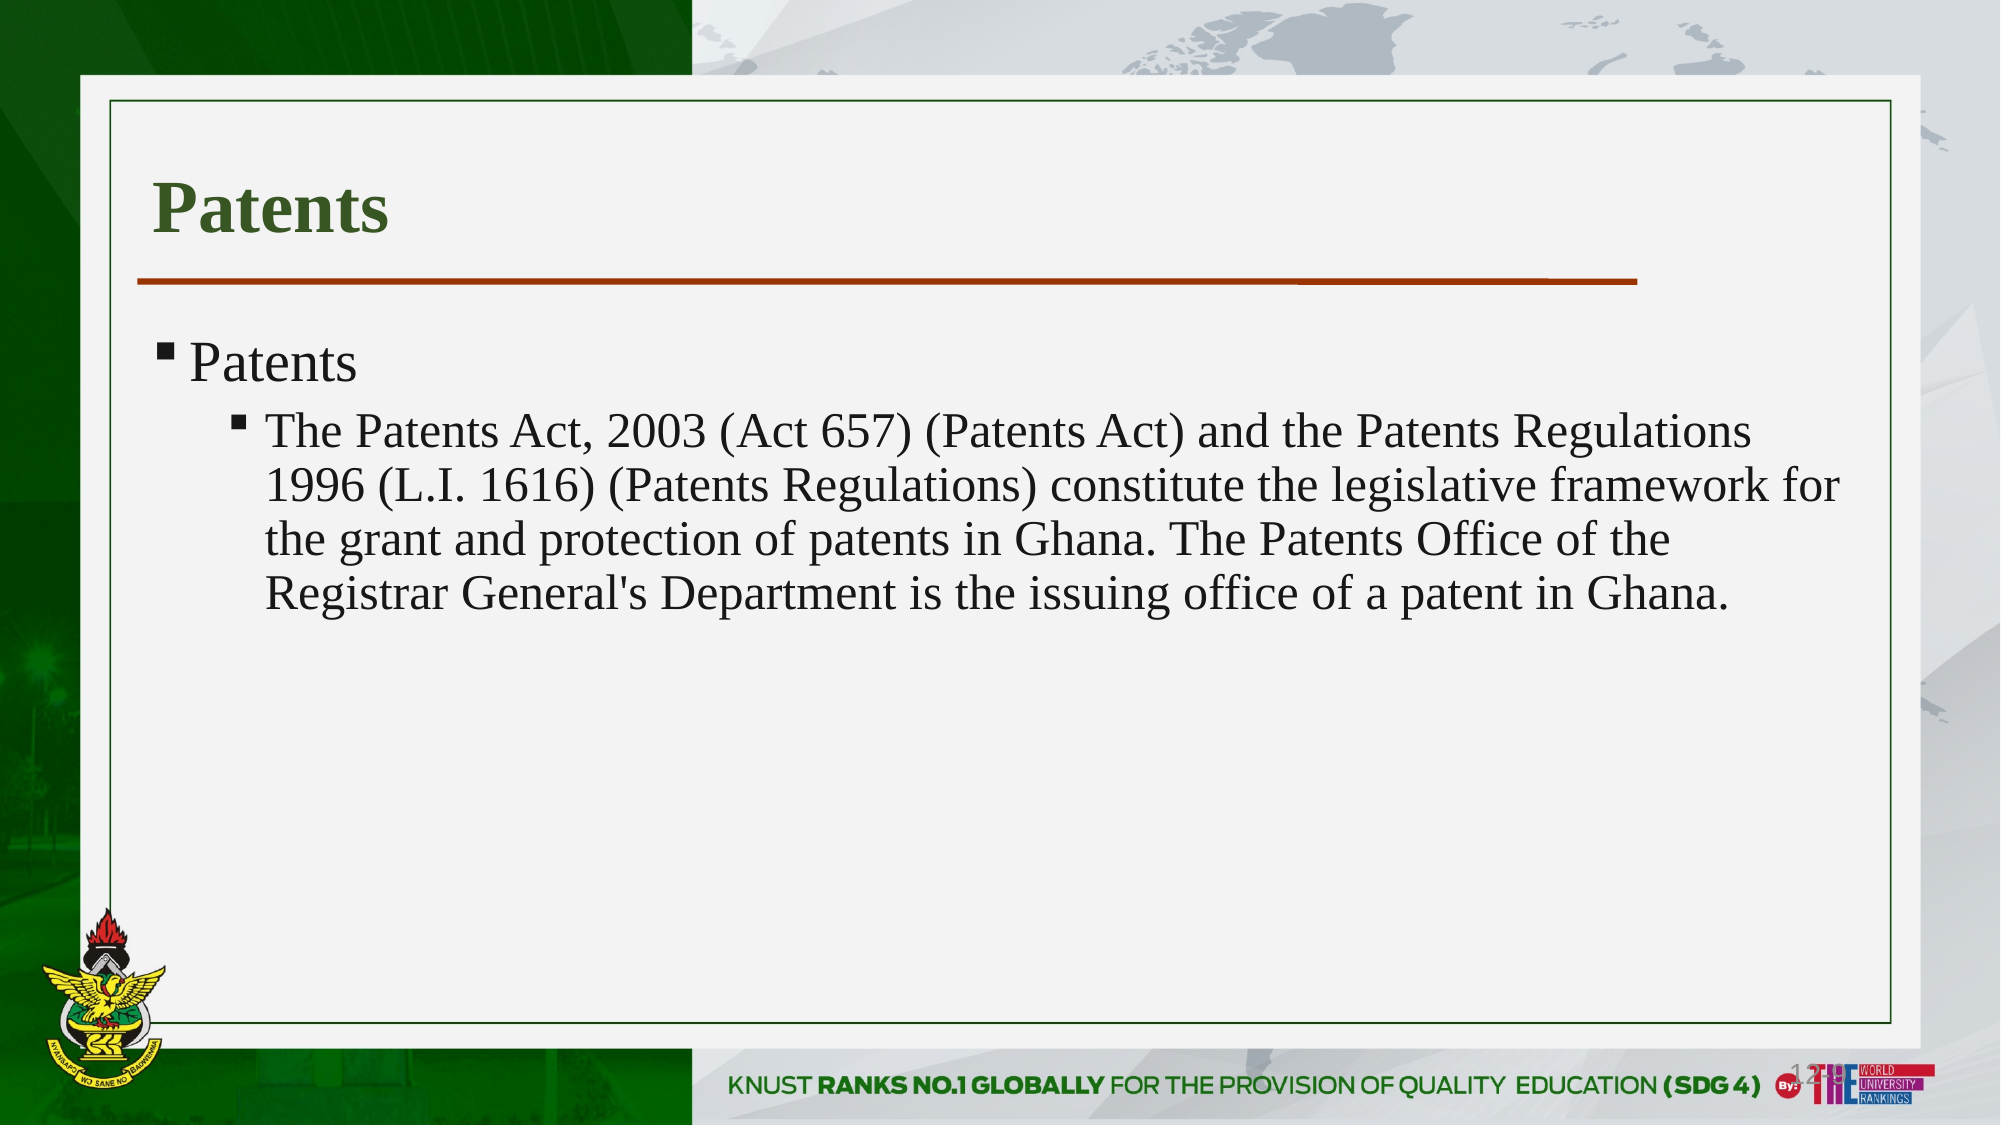

# Patents

Patents
The Patents Act, 2003 (Act 657) (Patents Act) and the Patents Regulations 1996 (L.I. 1616) (Patents Regulations) constitute the legislative framework for the grant and protection of patents in Ghana. The Patents Office of the Registrar General's Department is the issuing office of a patent in Ghana.
12-9